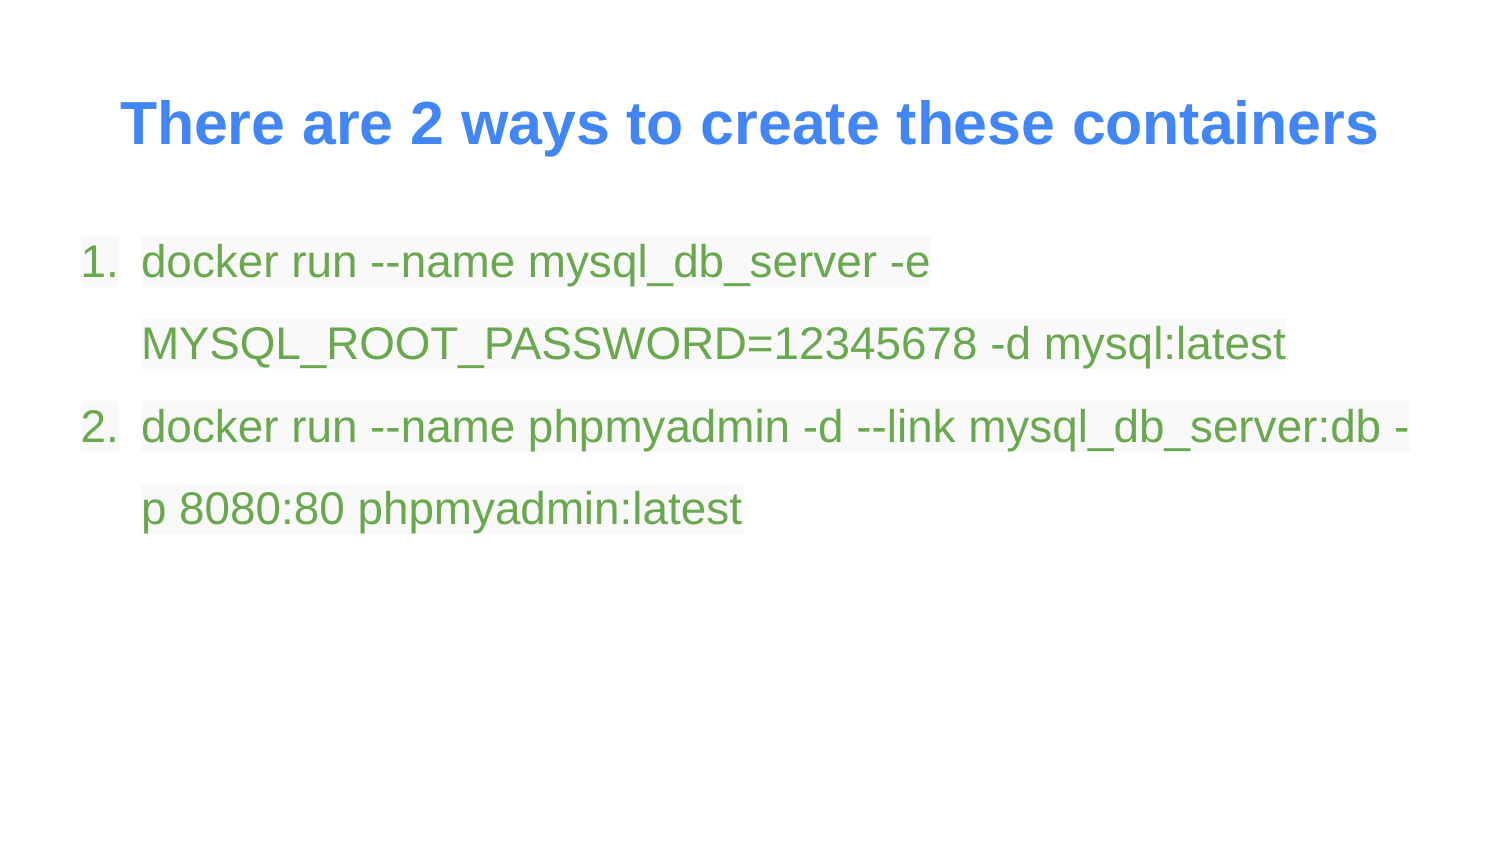

# There are 2 ways to create these containers
docker run --name mysql_db_server -e MYSQL_ROOT_PASSWORD=12345678 -d mysql:latest
docker run --name phpmyadmin -d --link mysql_db_server:db -p 8080:80 phpmyadmin:latest